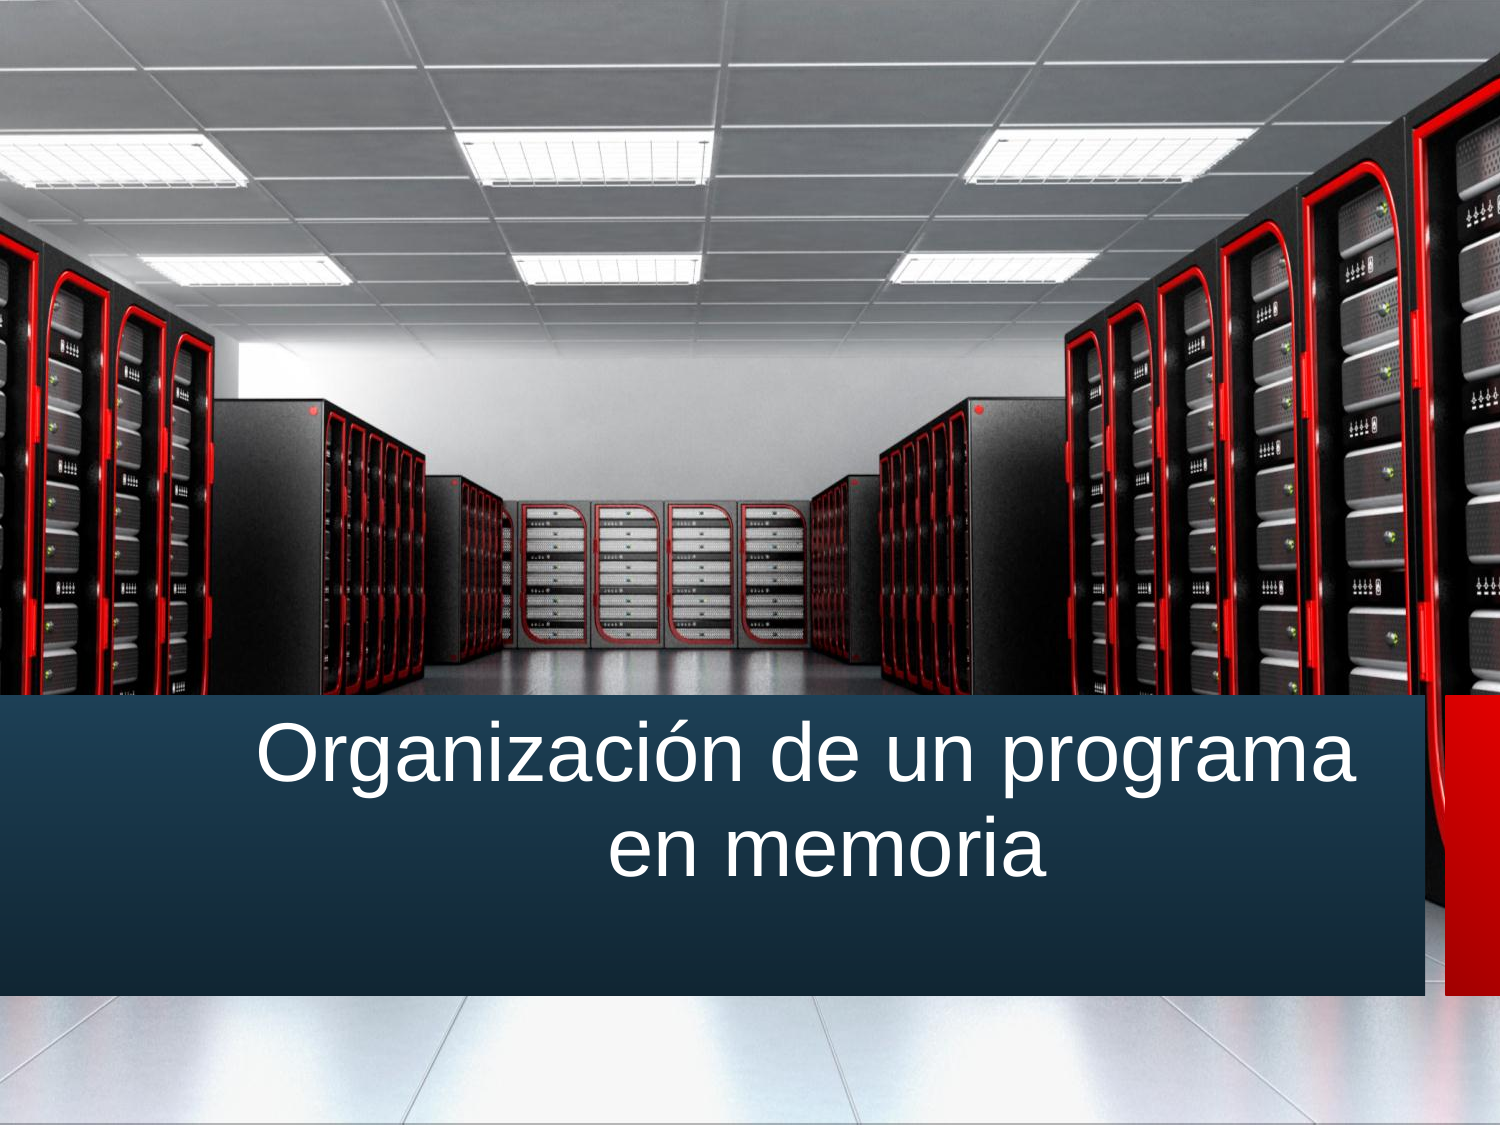

# Organización de un programa en memoria